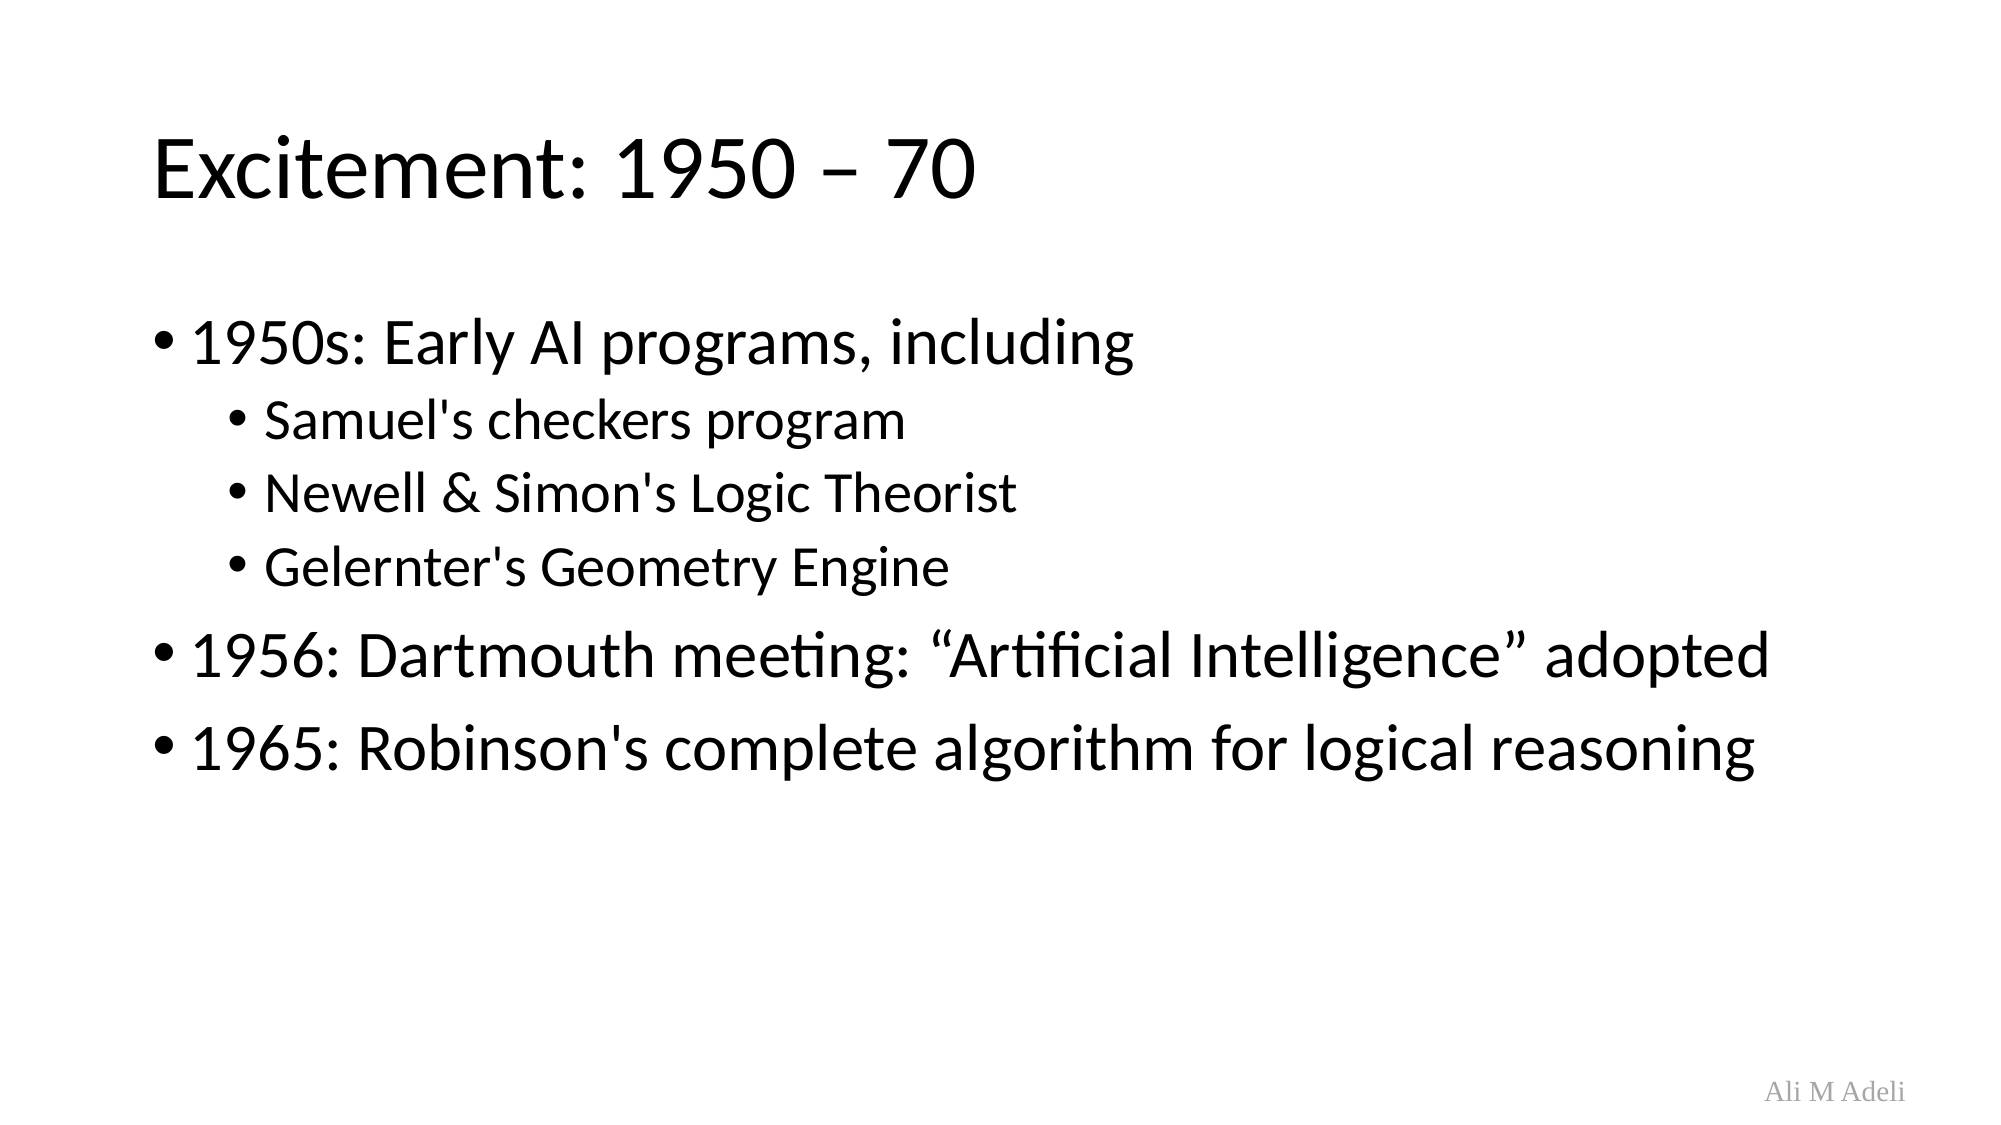

# Excitement: 1950 – 70
1950s: Early AI programs, including
Samuel's checkers program
Newell & Simon's Logic Theorist
Gelernter's Geometry Engine
1956: Dartmouth meeting: “Artificial Intelligence” adopted
1965: Robinson's complete algorithm for logical reasoning